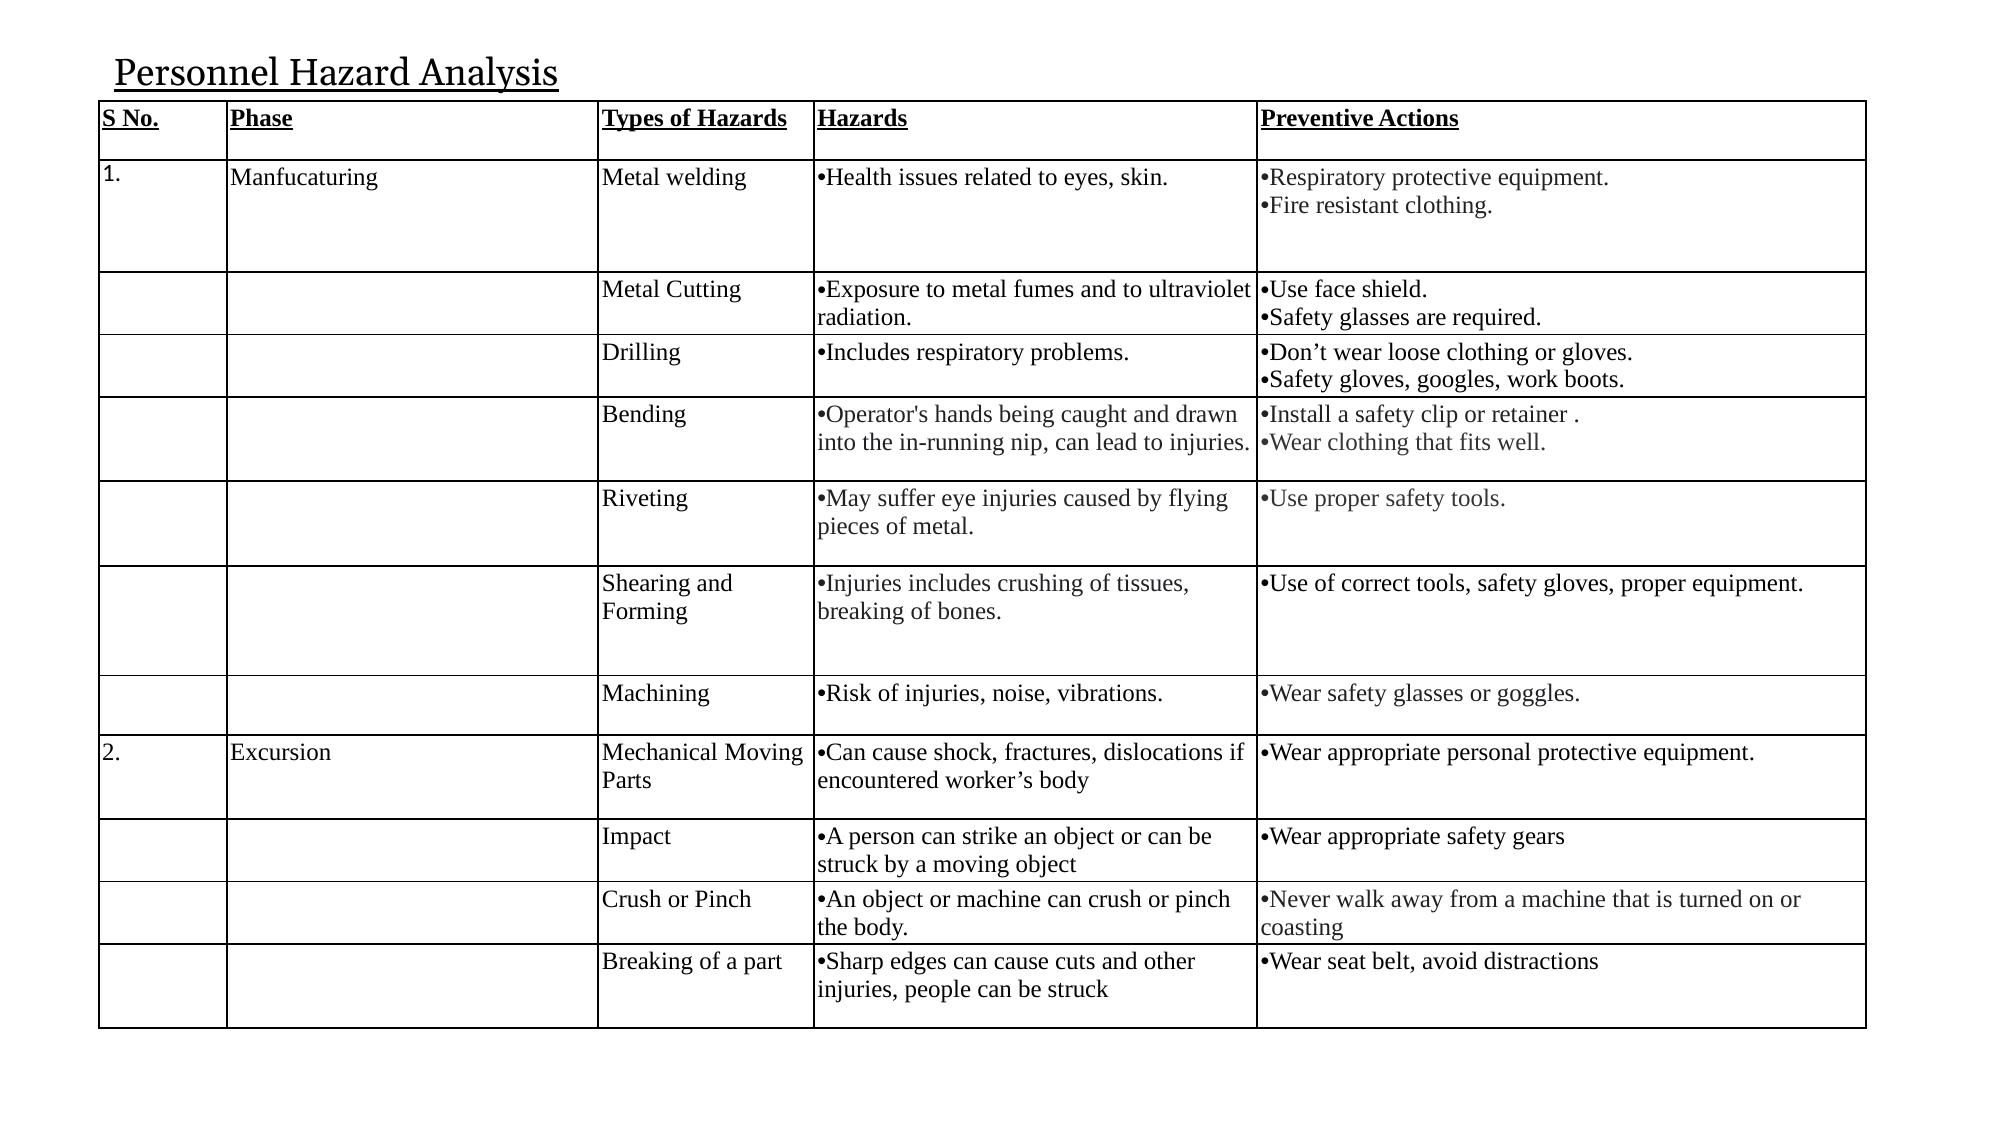

Personnel Hazard Analysis
| S No. | Phase | Types of Hazards | Hazards | Preventive Actions |
| --- | --- | --- | --- | --- |
| 1. | Manfucaturing | Metal welding | Health issues related to eyes, skin. | Respiratory protective equipment. Fire resistant clothing. |
|  |  | Metal Cutting | Exposure to metal fumes and to ultraviolet radiation. | Use face shield. Safety glasses are required. |
|  |  | Drilling | Includes respiratory problems. | Don’t wear loose clothing or gloves. Safety gloves, googles, work boots. |
|  |  | Bending | Operator's hands being caught and drawn into the in-running nip, can lead to injuries. | Install a safety clip or retainer . Wear clothing that fits well. |
|  |  | Riveting | May suffer eye injuries caused by flying pieces of metal. | Use proper safety tools. |
|  |  | Shearing and Forming | Injuries includes crushing of tissues, breaking of bones. | Use of correct tools, safety gloves, proper equipment. |
|  |  | Machining | Risk of injuries, noise, vibrations. | Wear safety glasses or goggles. |
| 2. | Excursion | Mechanical Moving Parts | Can cause shock, fractures, dislocations if encountered worker’s body | Wear appropriate personal protective equipment. |
|  |  | Impact | A person can strike an object or can be struck by a moving object | Wear appropriate safety gears |
|  |  | Crush or Pinch | An object or machine can crush or pinch the body. | Never walk away from a machine that is turned on or coasting |
|  |  | Breaking of a part | Sharp edges can cause cuts and other injuries, people can be struck | Wear seat belt, avoid distractions |